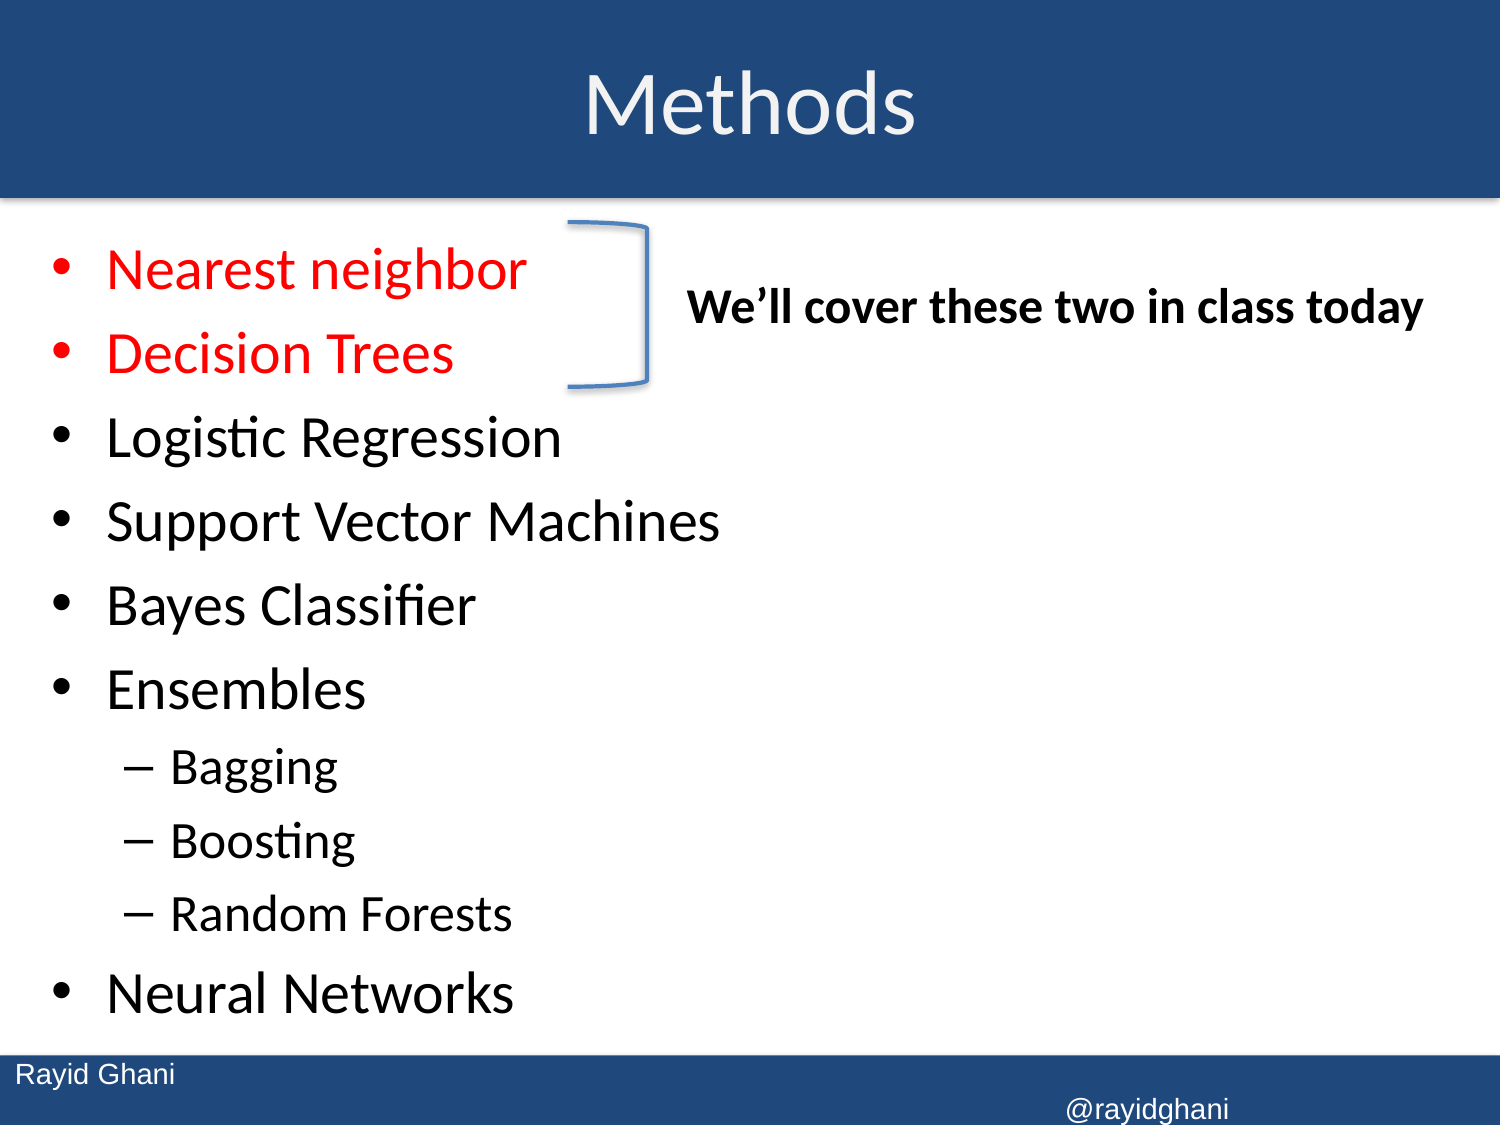

# Methods
Nearest neighbor
Decision Trees
Logistic Regression
Support Vector Machines
Bayes Classifier
Ensembles
Bagging
Boosting
Random Forests
Neural Networks

We’ll cover these two in class today